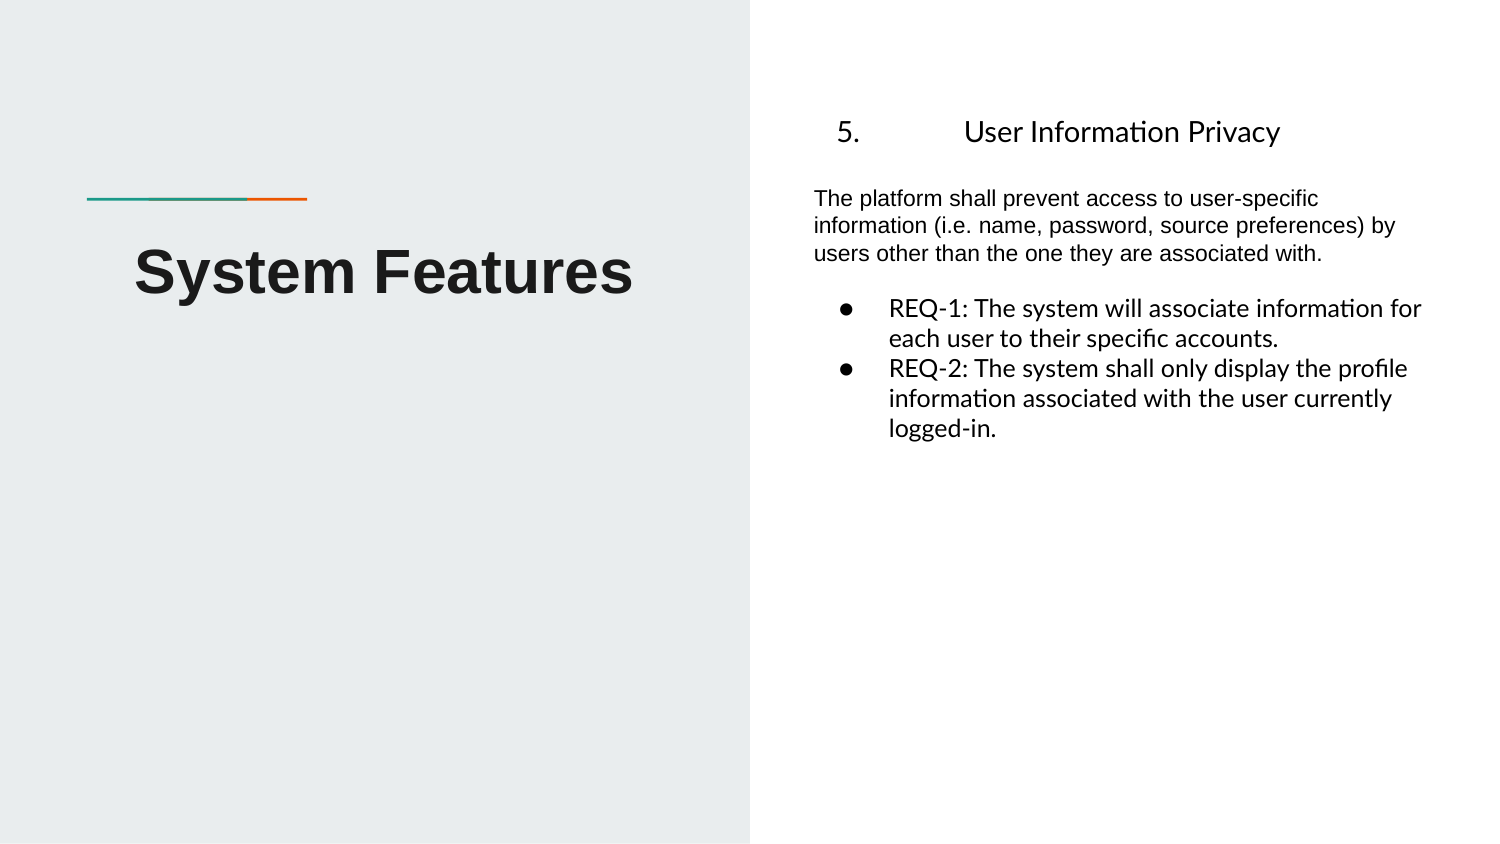

5. 	User Information Privacy

The platform shall prevent access to user-specific information (i.e. name, password, source preferences) by users other than the one they are associated with.

REQ-1: The system will associate information for each user to their specific accounts.
REQ-2: The system shall only display the profile information associated with the user currently logged-in.

# System Features